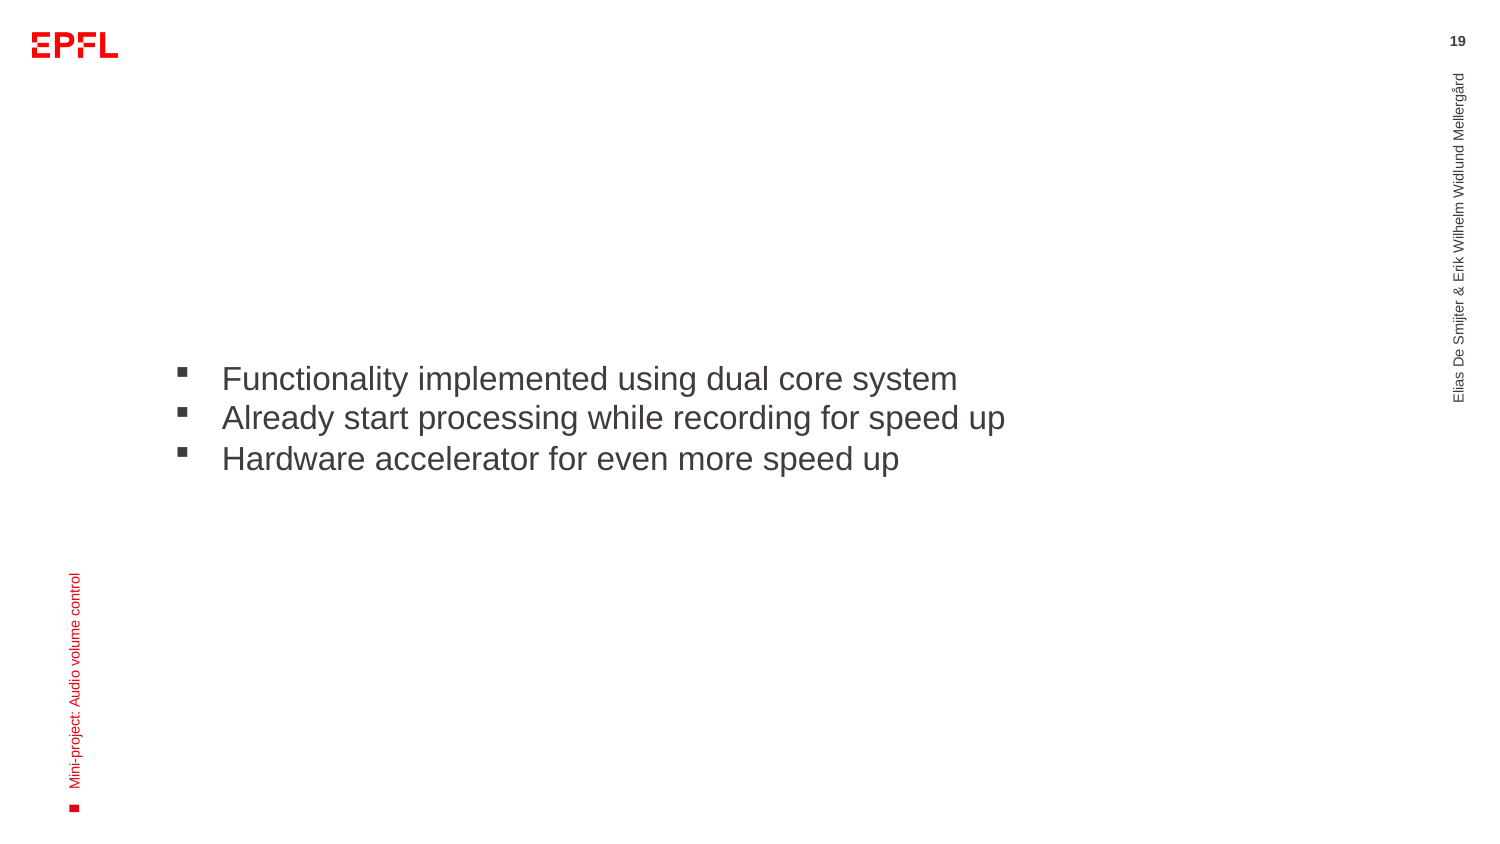

19
Elias De Smijter & Erik Wilhelm Widlund Mellergård
Functionality implemented using dual core system
Already start processing while recording for speed up
Hardware accelerator for even more speed up
Mini-project: Audio volume control